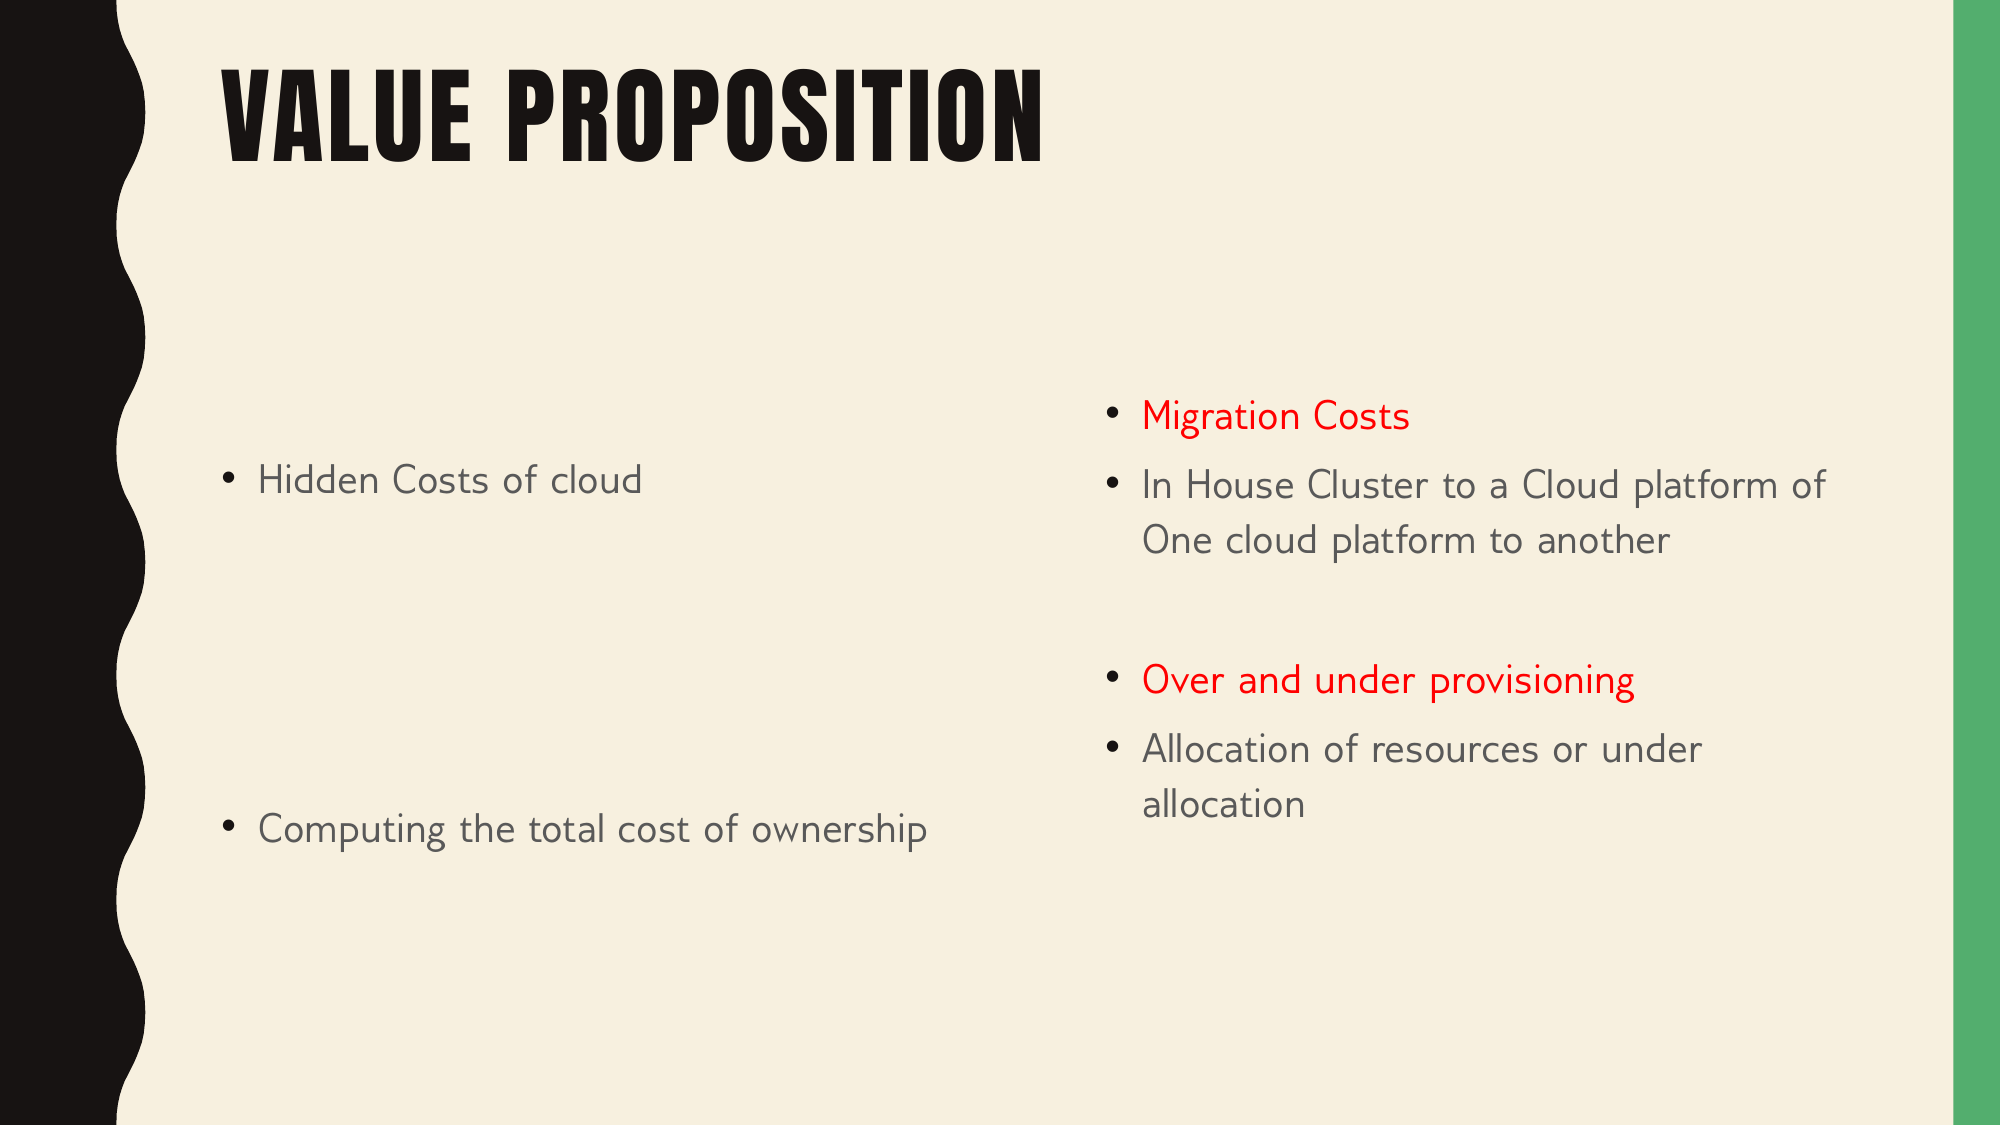

# Value Proposition

Hidden Costs of cloud

Computing the total cost of ownership

Migration Costs
In House Cluster to a Cloud platform of One cloud platform to another

Over and under provisioning
Allocation of resources or under allocation